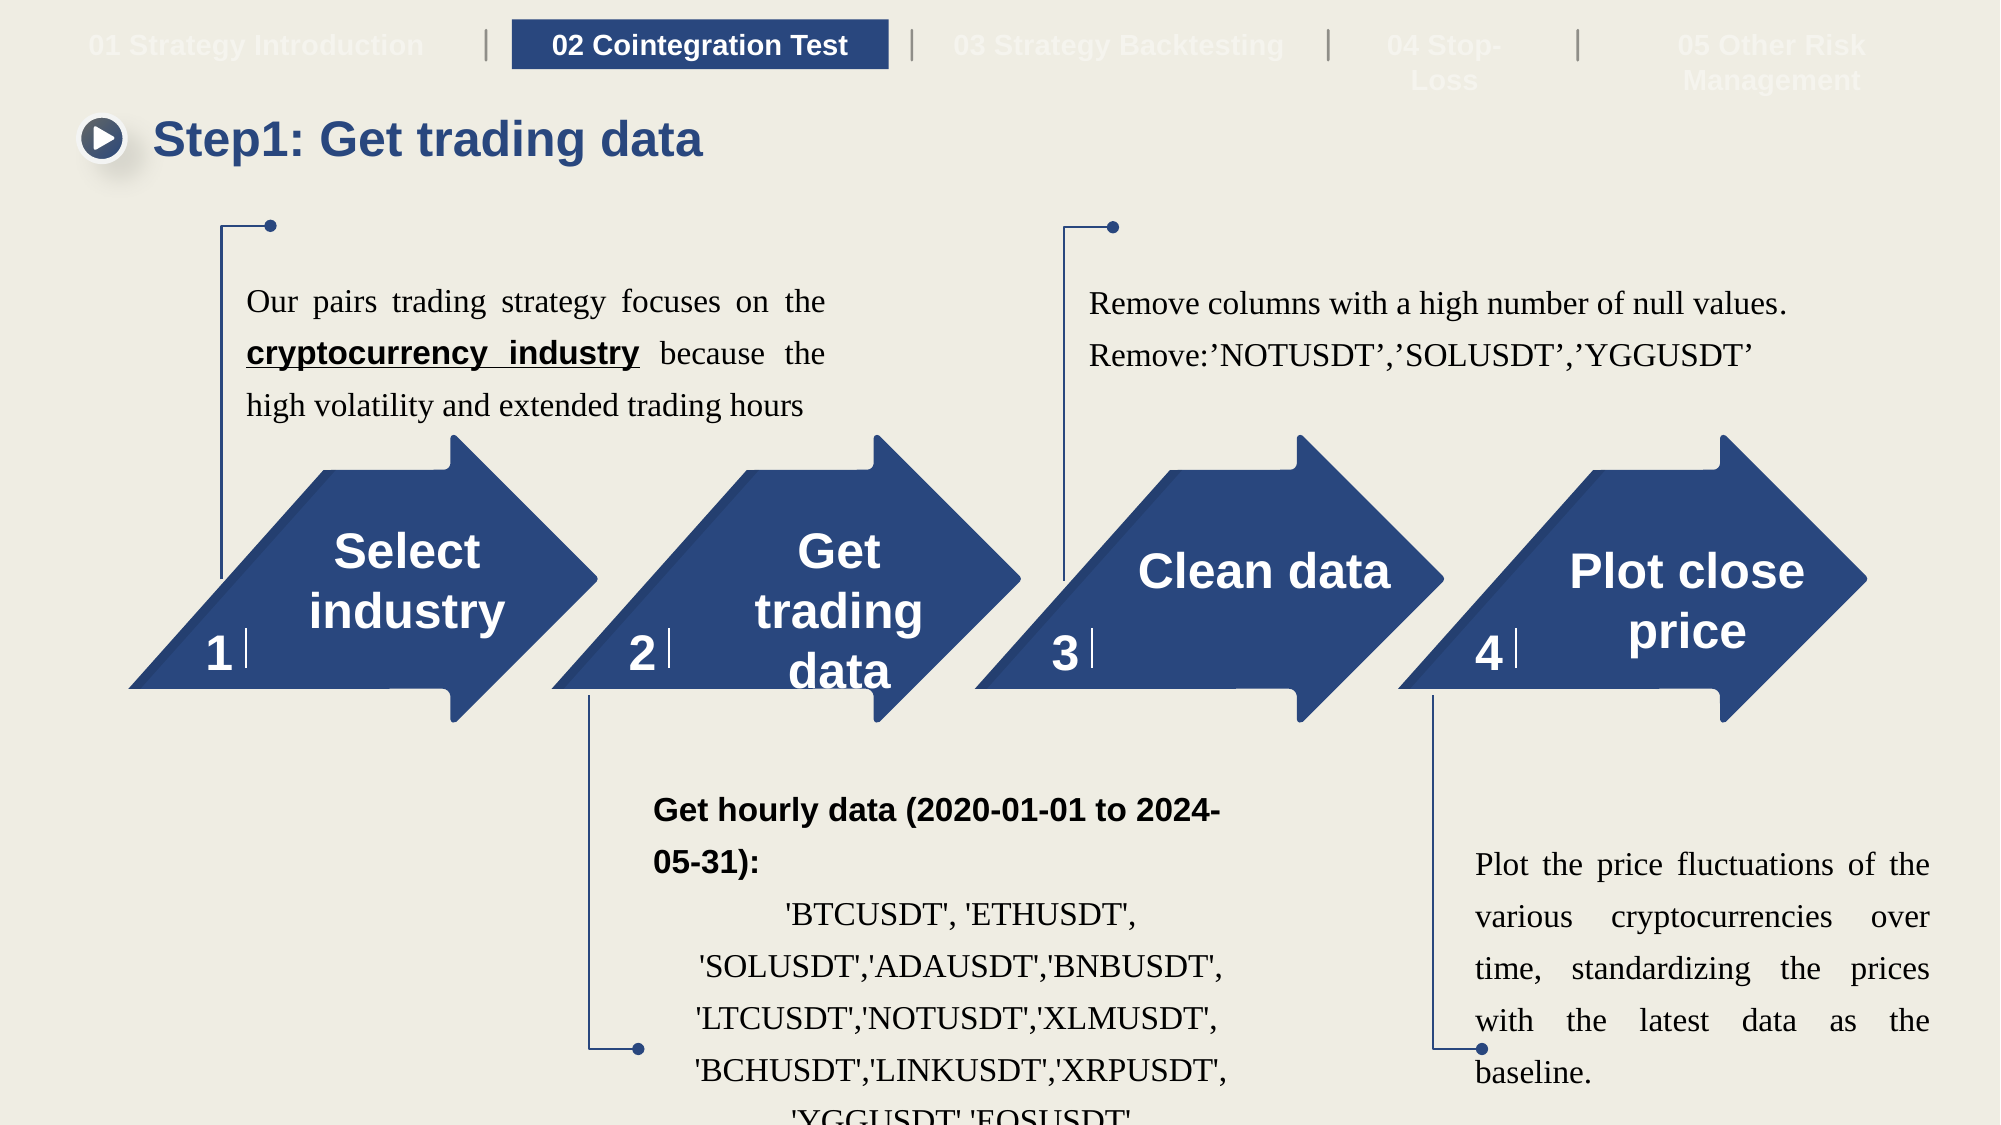

05 Other Risk Management
01 Strategy Introduction
02 Cointegration Test
03 Strategy Backtesting
04 Stop-Loss
Step1: Get trading data

Our pairs trading strategy focuses on the cryptocurrency industry because the high volatility and extended trading hours
Remove columns with a high number of null values.
Remove:’NOTUSDT’,’SOLUSDT’,’YGGUSDT’

Select industry
1

Get trading data
2

Clean data
3

Plot close price
4

Get hourly data (2020-01-01 to 2024-05-31):
'BTCUSDT', 'ETHUSDT',
'SOLUSDT','ADAUSDT','BNBUSDT', 'LTCUSDT','NOTUSDT','XLMUSDT',
'BCHUSDT','LINKUSDT','XRPUSDT',
'YGGUSDT','EOSUSDT'
Plot the price fluctuations of the various cryptocurrencies over time, standardizing the prices with the latest data as the baseline.